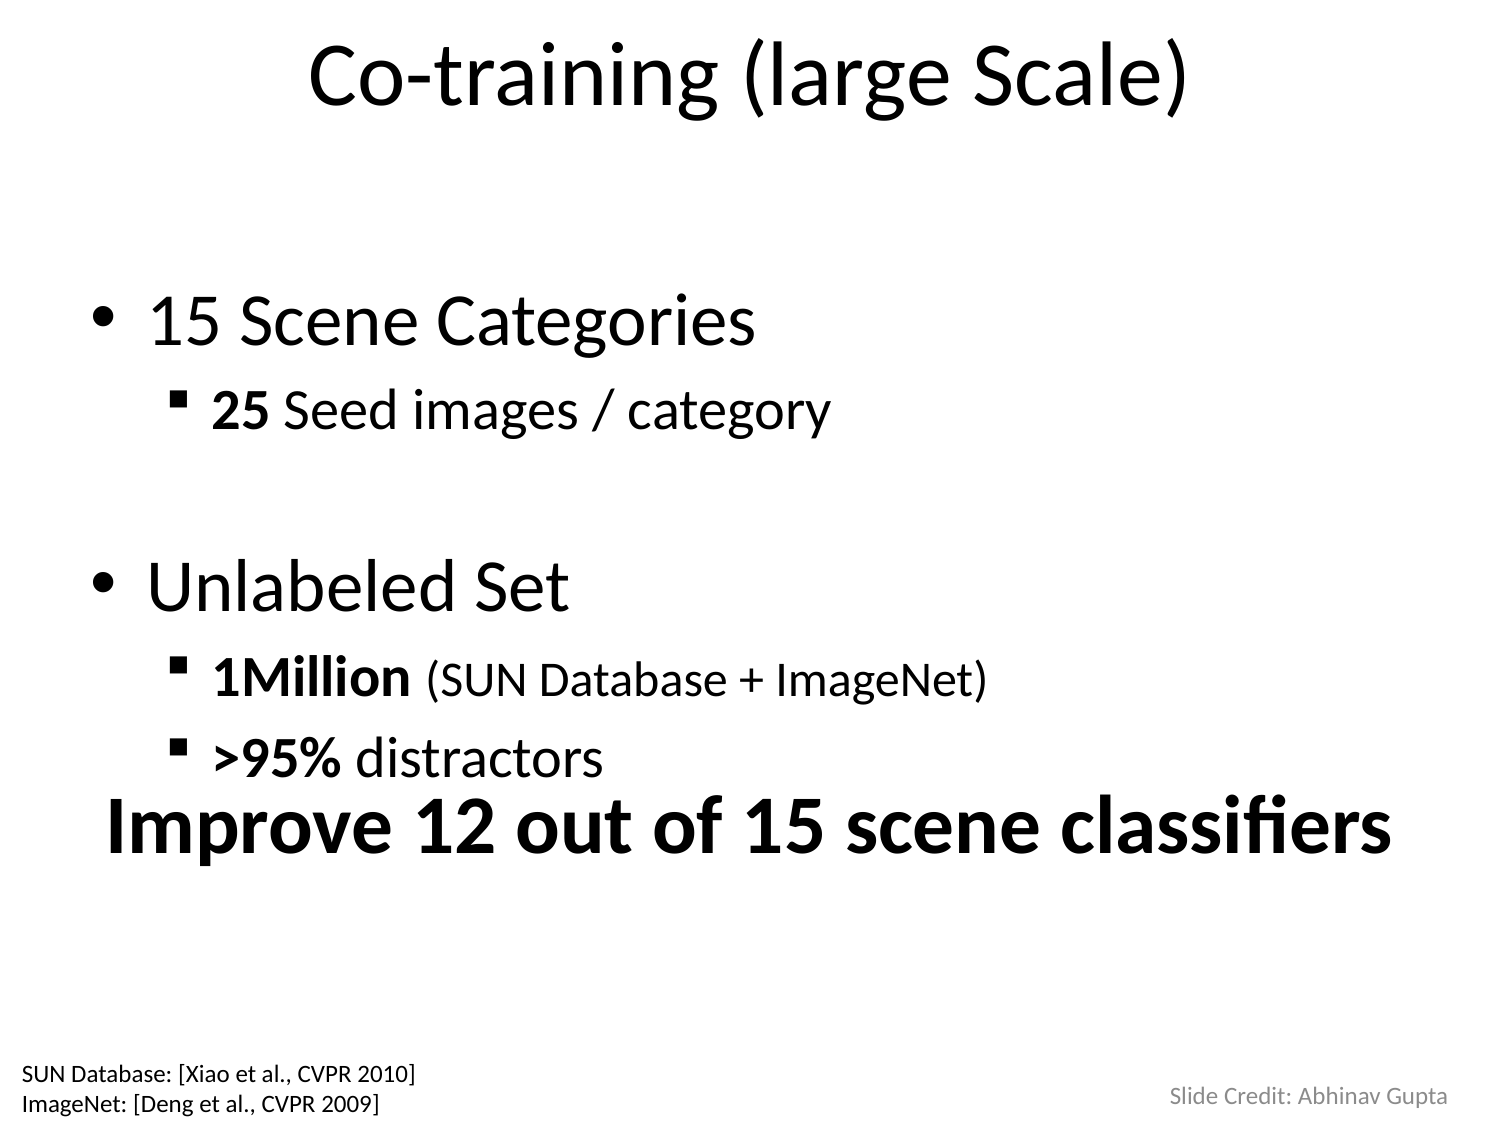

# Co-training (large Scale)
15 Scene Categories
25 Seed images / category

Unlabeled Set
1Million (SUN Database + ImageNet)
>95% distractors
Improve 12 out of 15 scene classifiers
SUN Database: [Xiao et al., CVPR 2010]
ImageNet: [Deng et al., CVPR 2009]
Slide Credit: Abhinav Gupta